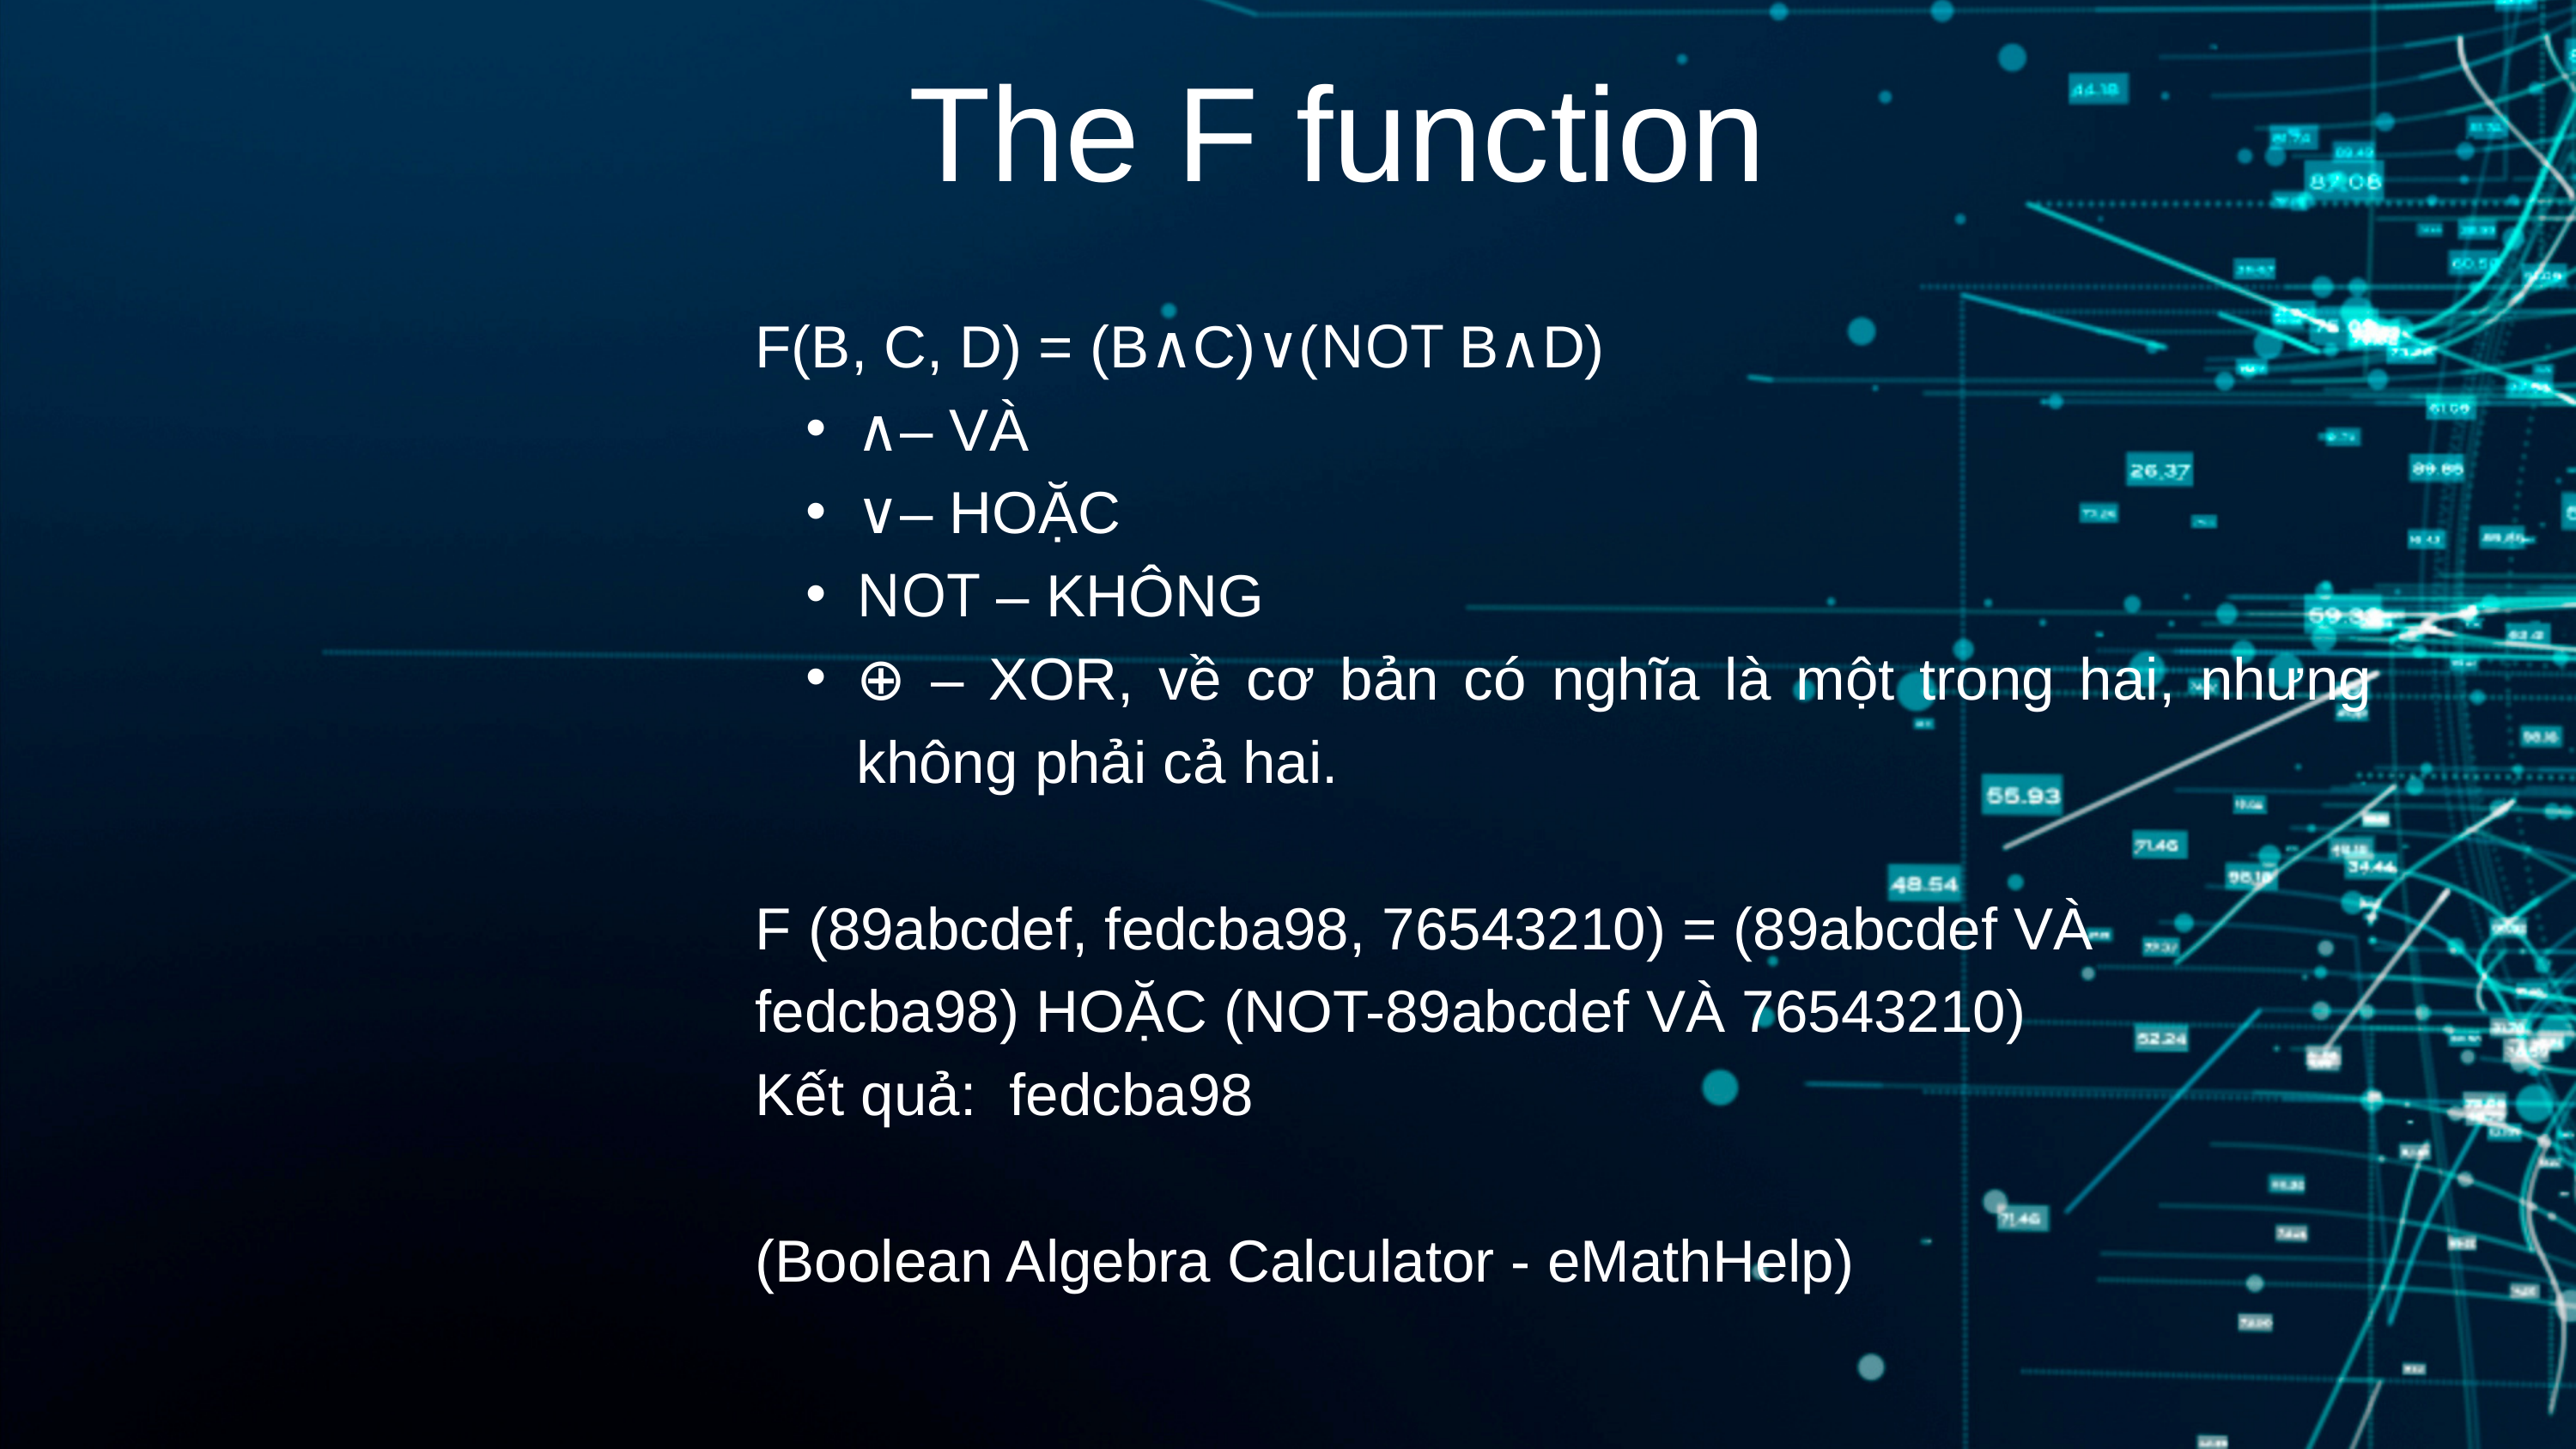

The F function

F(B, C, D) = (B∧C)∨(NOT B∧D)
∧– VÀ
∨– HOẶC
NOT – KHÔNG
⊕ – XOR, về cơ bản có nghĩa là một trong hai, nhưng không phải cả hai.

F (89abcdef, fedcba98, 76543210) = (89abcdef VÀ fedcba98) HOẶC (NOT-89abcdef VÀ 76543210)
Kết quả:  fedcba98

(Boolean Algebra Calculator - eMathHelp)